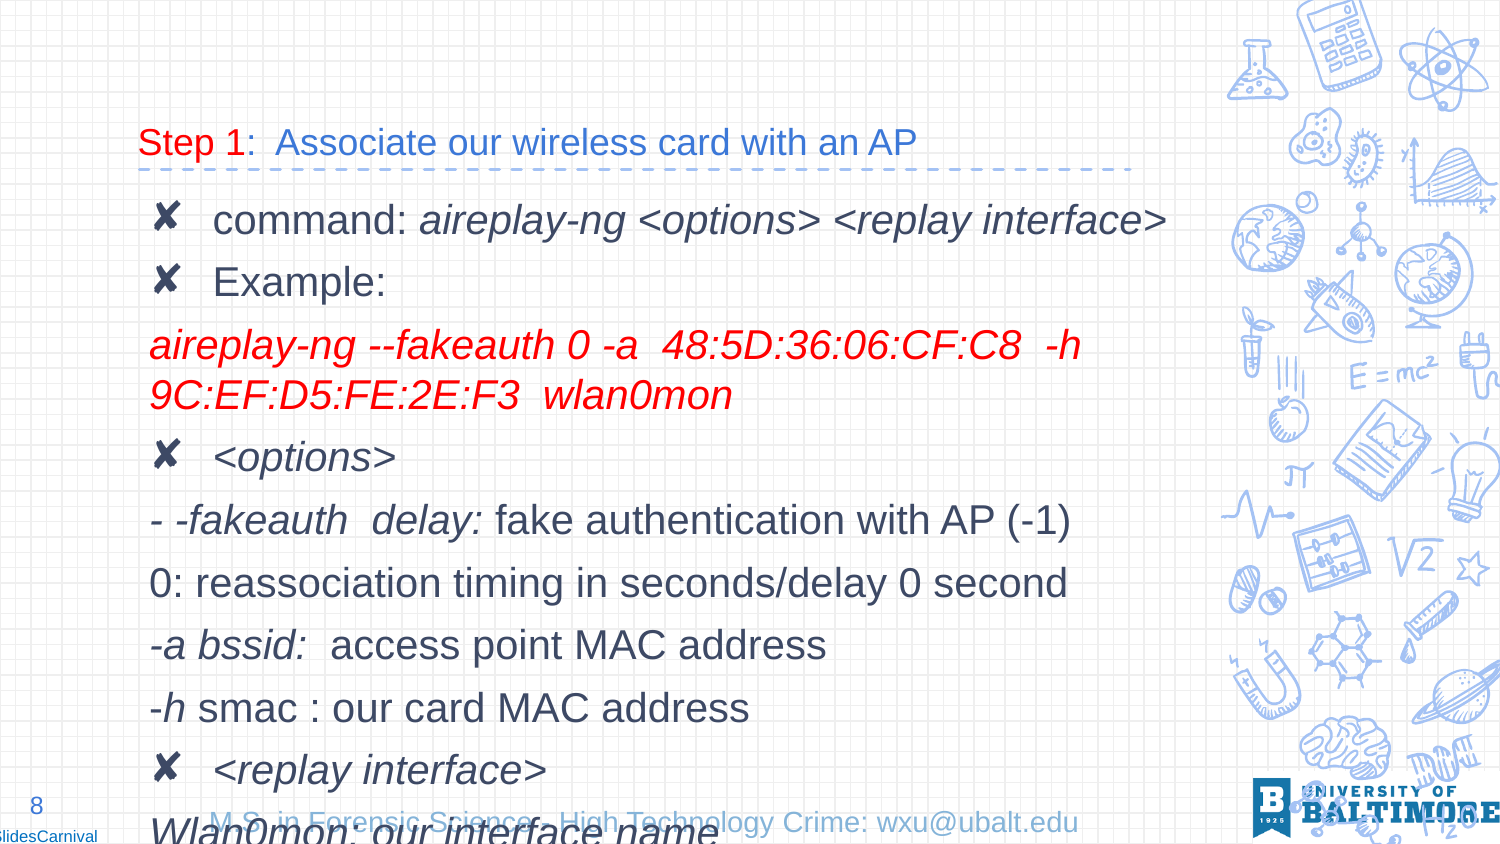

# Step 1:  Associate our wireless card with an AP
command: aireplay-ng <options> <replay interface>
Example:
aireplay-ng --fakeauth 0 -a  48:5D:36:06:CF:C8  -h 9C:EF:D5:FE:2E:F3  wlan0mon
<options>
- -fakeauth  delay: fake authentication with AP (-1)
0: reassociation timing in seconds/delay 0 second
-a bssid:  access point MAC address
-h smac : our card MAC address
<replay interface>
Wlan0mon: our interface name
8